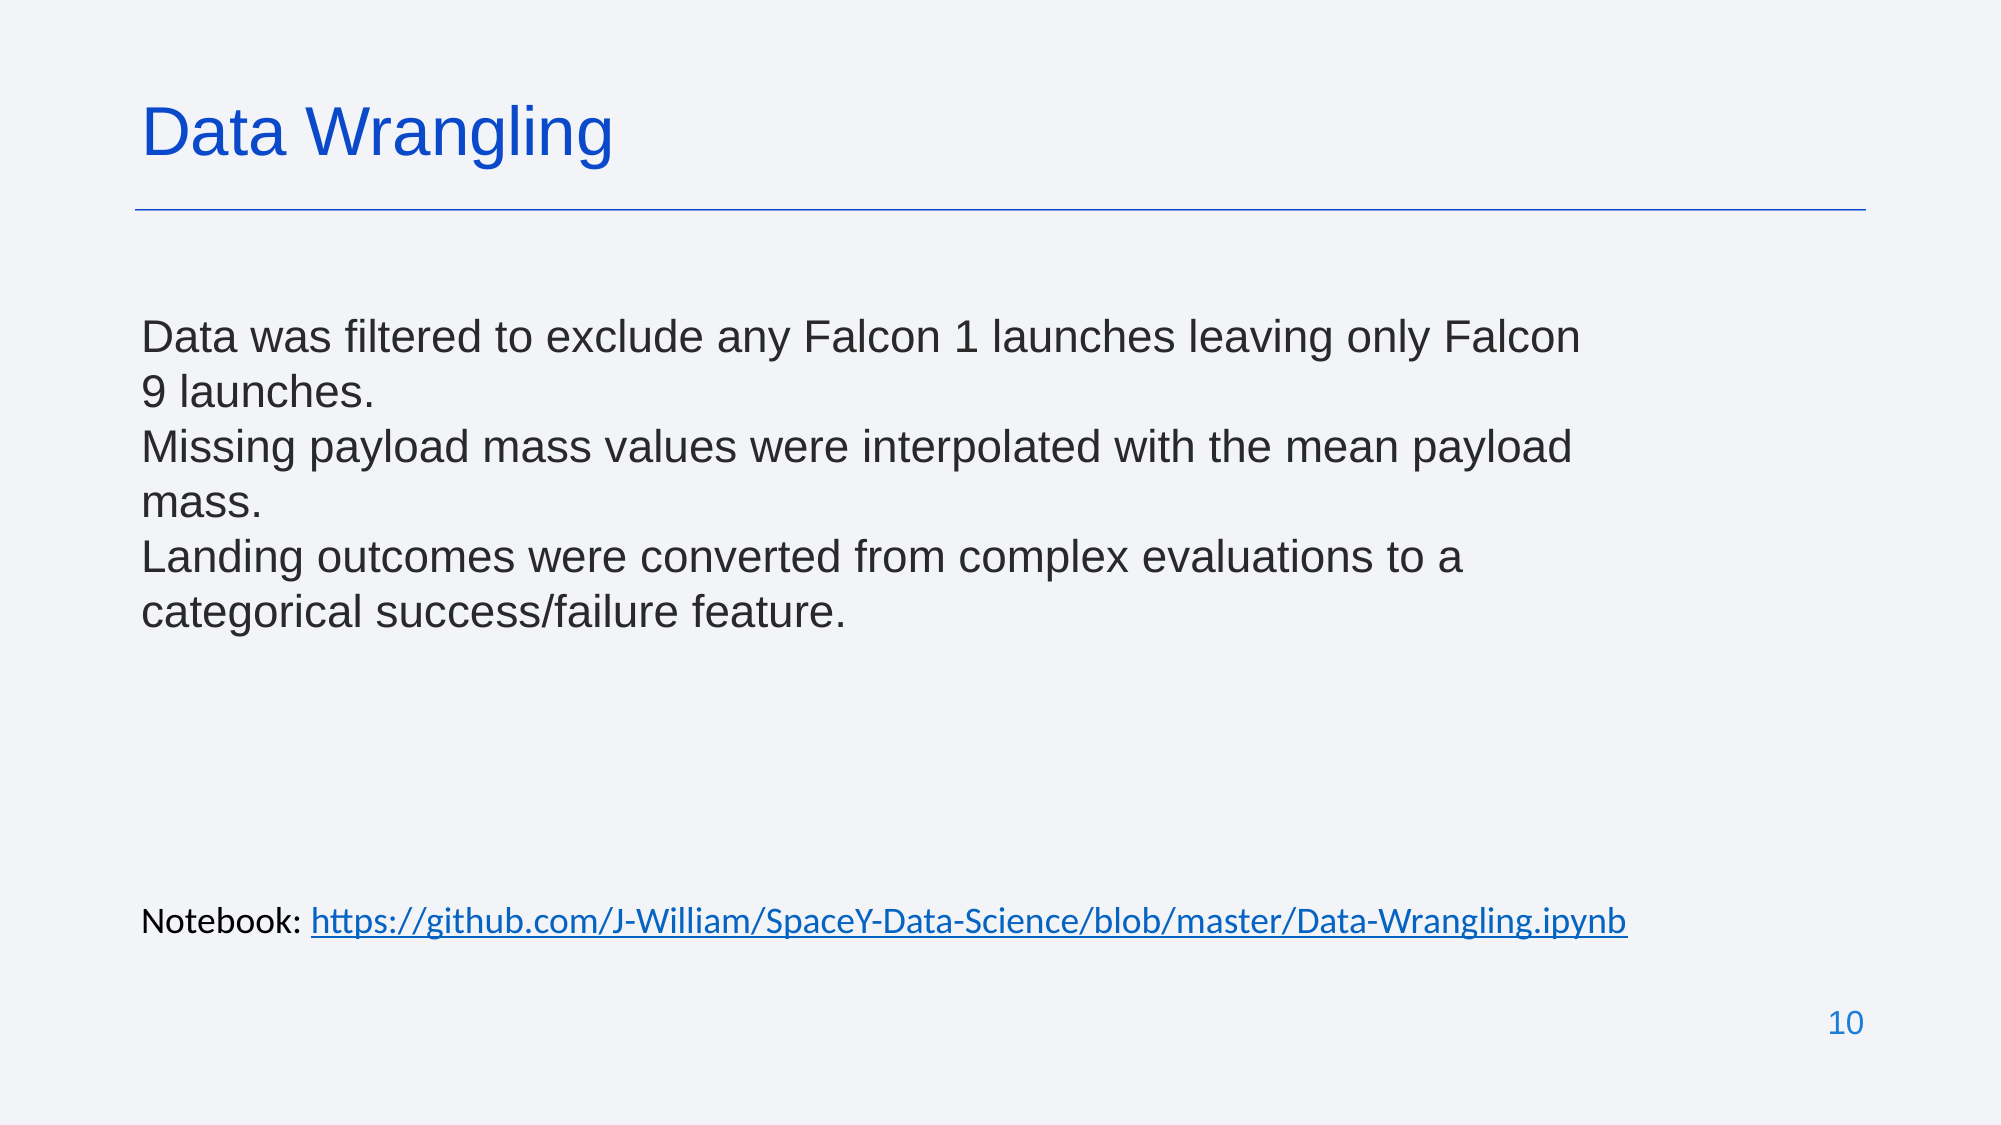

Data Wrangling
Data was filtered to exclude any Falcon 1 launches leaving only Falcon 9 launches.
Missing payload mass values were interpolated with the mean payload mass.
Landing outcomes were converted from complex evaluations to a categorical success/failure feature.

Notebook: https://github.com/J-William/SpaceY-Data-Science/blob/master/Data-Wrangling.ipynb

10